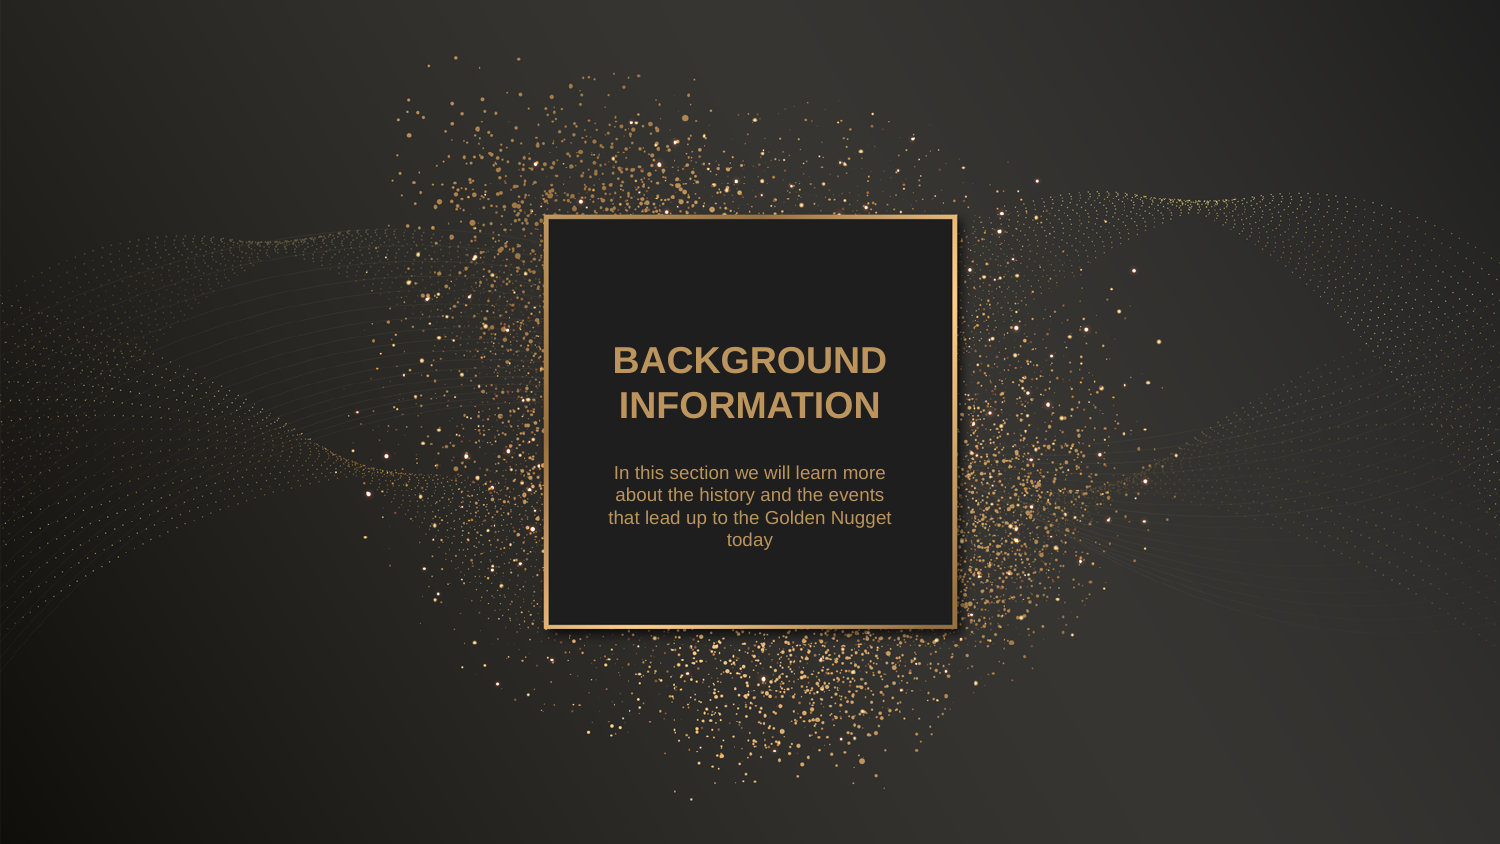

BACKGROUND INFORMATION
In this section we will learn more about the history and the events that lead up to the Golden Nugget today